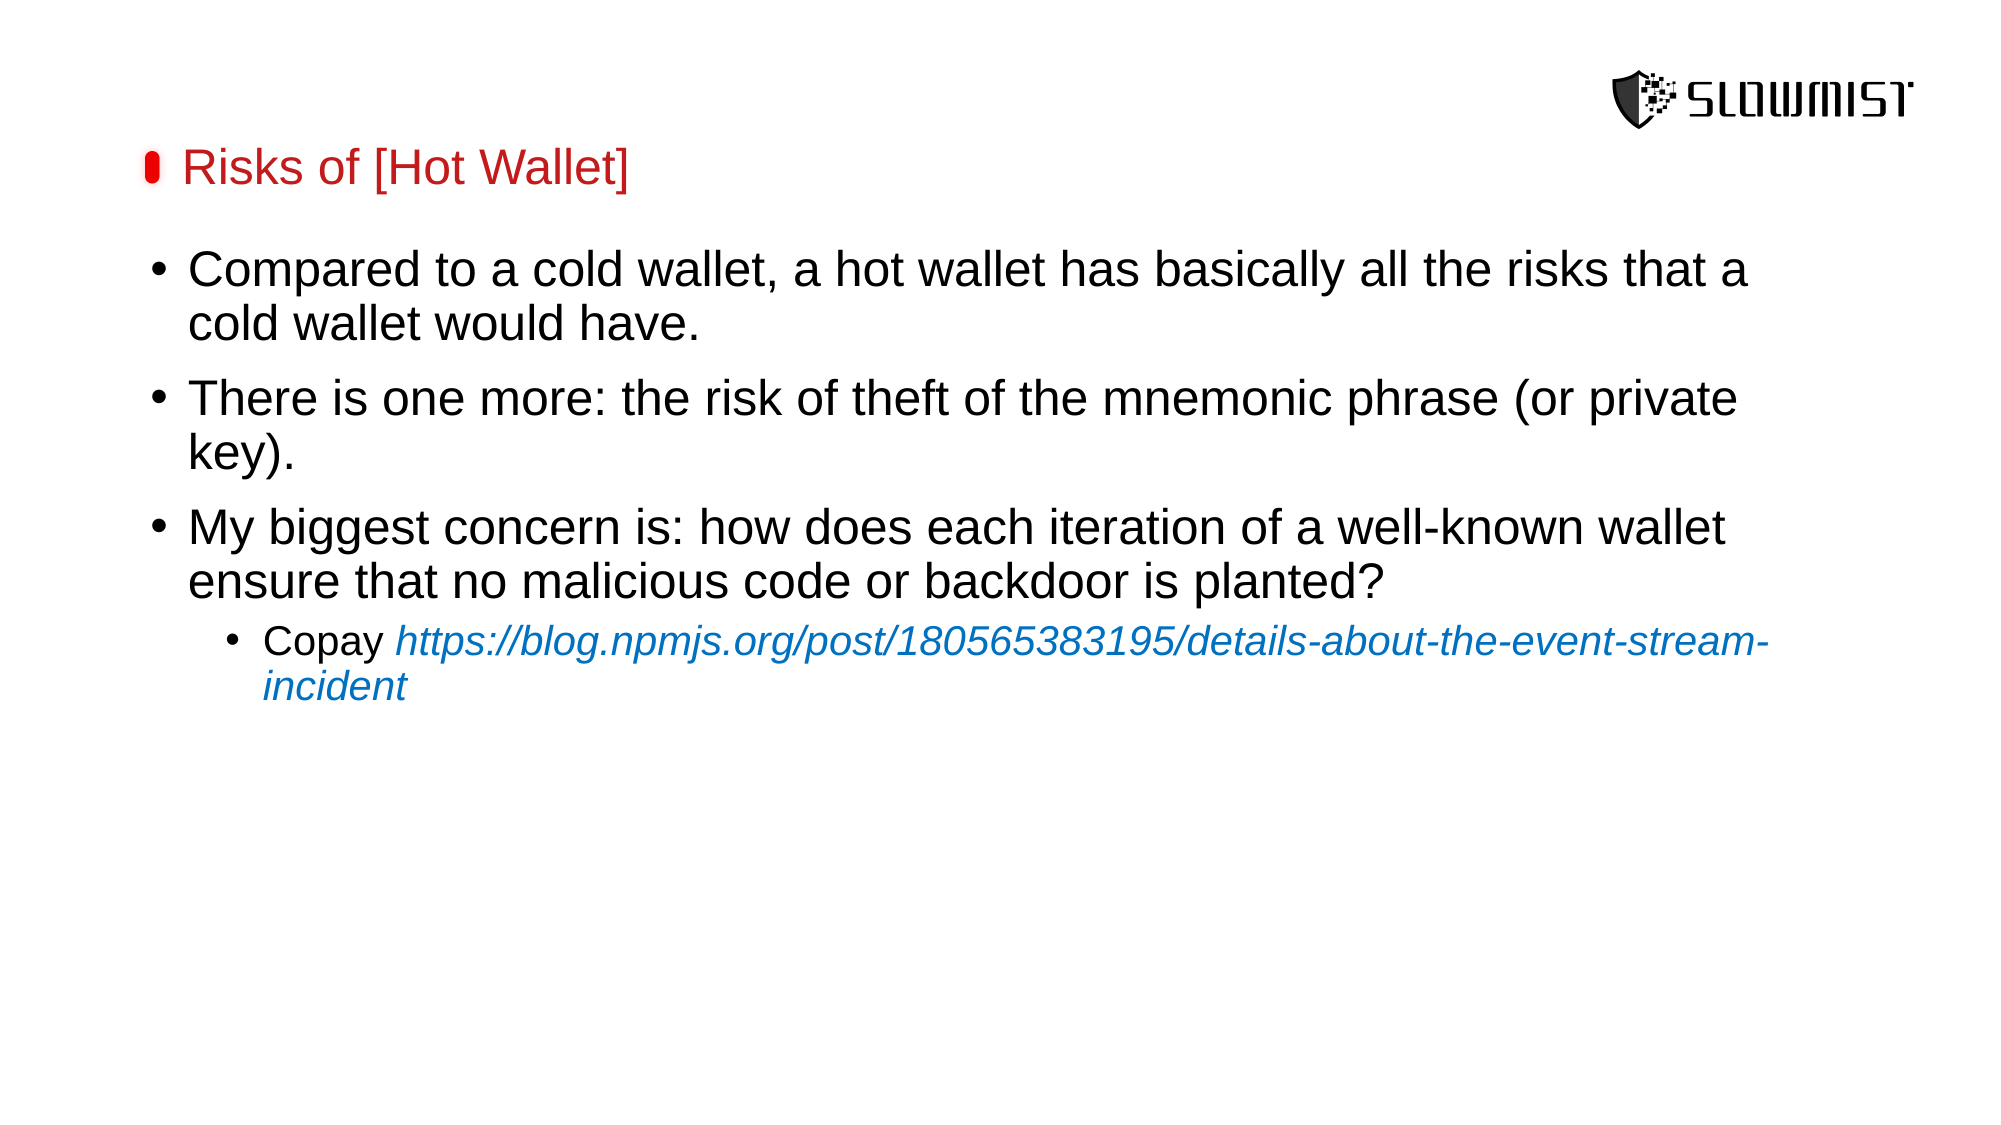

Risks of [Hot Wallet]

Compared to a cold wallet, a hot wallet has basically all the risks that a cold wallet would have.
There is one more: the risk of theft of the mnemonic phrase (or private key).
My biggest concern is: how does each iteration of a well-known wallet ensure that no malicious code or backdoor is planted?
Copay https://blog.npmjs.org/post/180565383195/details-about-the-event-stream-incident